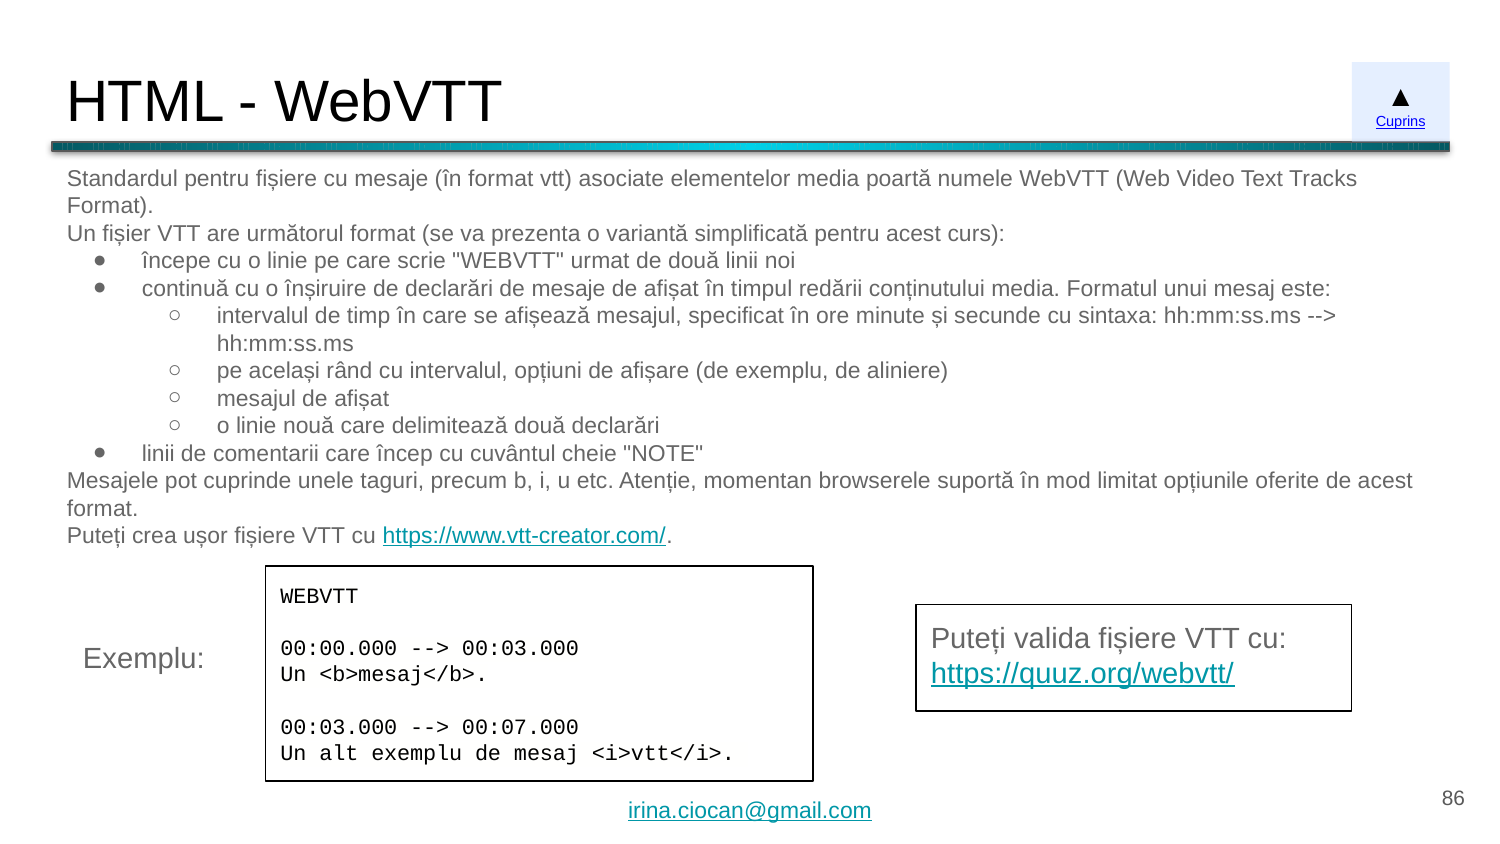

# HTML - WebVTT
▲
Cuprins

Standardul pentru fișiere cu mesaje (în format vtt) asociate elementelor media poartă numele WebVTT (Web Video Text Tracks Format).
Un fișier VTT are următorul format (se va prezenta o variantă simplificată pentru acest curs):
începe cu o linie pe care scrie "WEBVTT" urmat de două linii noi
continuă cu o înșiruire de declarări de mesaje de afișat în timpul redării conținutului media. Formatul unui mesaj este:
intervalul de timp în care se afișează mesajul, specificat în ore minute și secunde cu sintaxa: hh:mm:ss.ms --> hh:mm:ss.ms
pe același rând cu intervalul, opțiuni de afișare (de exemplu, de aliniere)
mesajul de afișat
o linie nouă care delimitează două declarări
linii de comentarii care încep cu cuvântul cheie "NOTE"
Mesajele pot cuprinde unele taguri, precum b, i, u etc. Atenție, momentan browserele suportă în mod limitat opțiunile oferite de acest format.
Puteți crea ușor fișiere VTT cu https://www.vtt-creator.com/.
WEBVTT

00:00.000 --> 00:03.000
Un <b>mesaj</b>.

00:03.000 --> 00:07.000
Un alt exemplu de mesaj <i>vtt</i>.
Puteți valida fișiere VTT cu:
https://quuz.org/webvtt/
Exemplu:
86
irina.ciocan@gmail.com